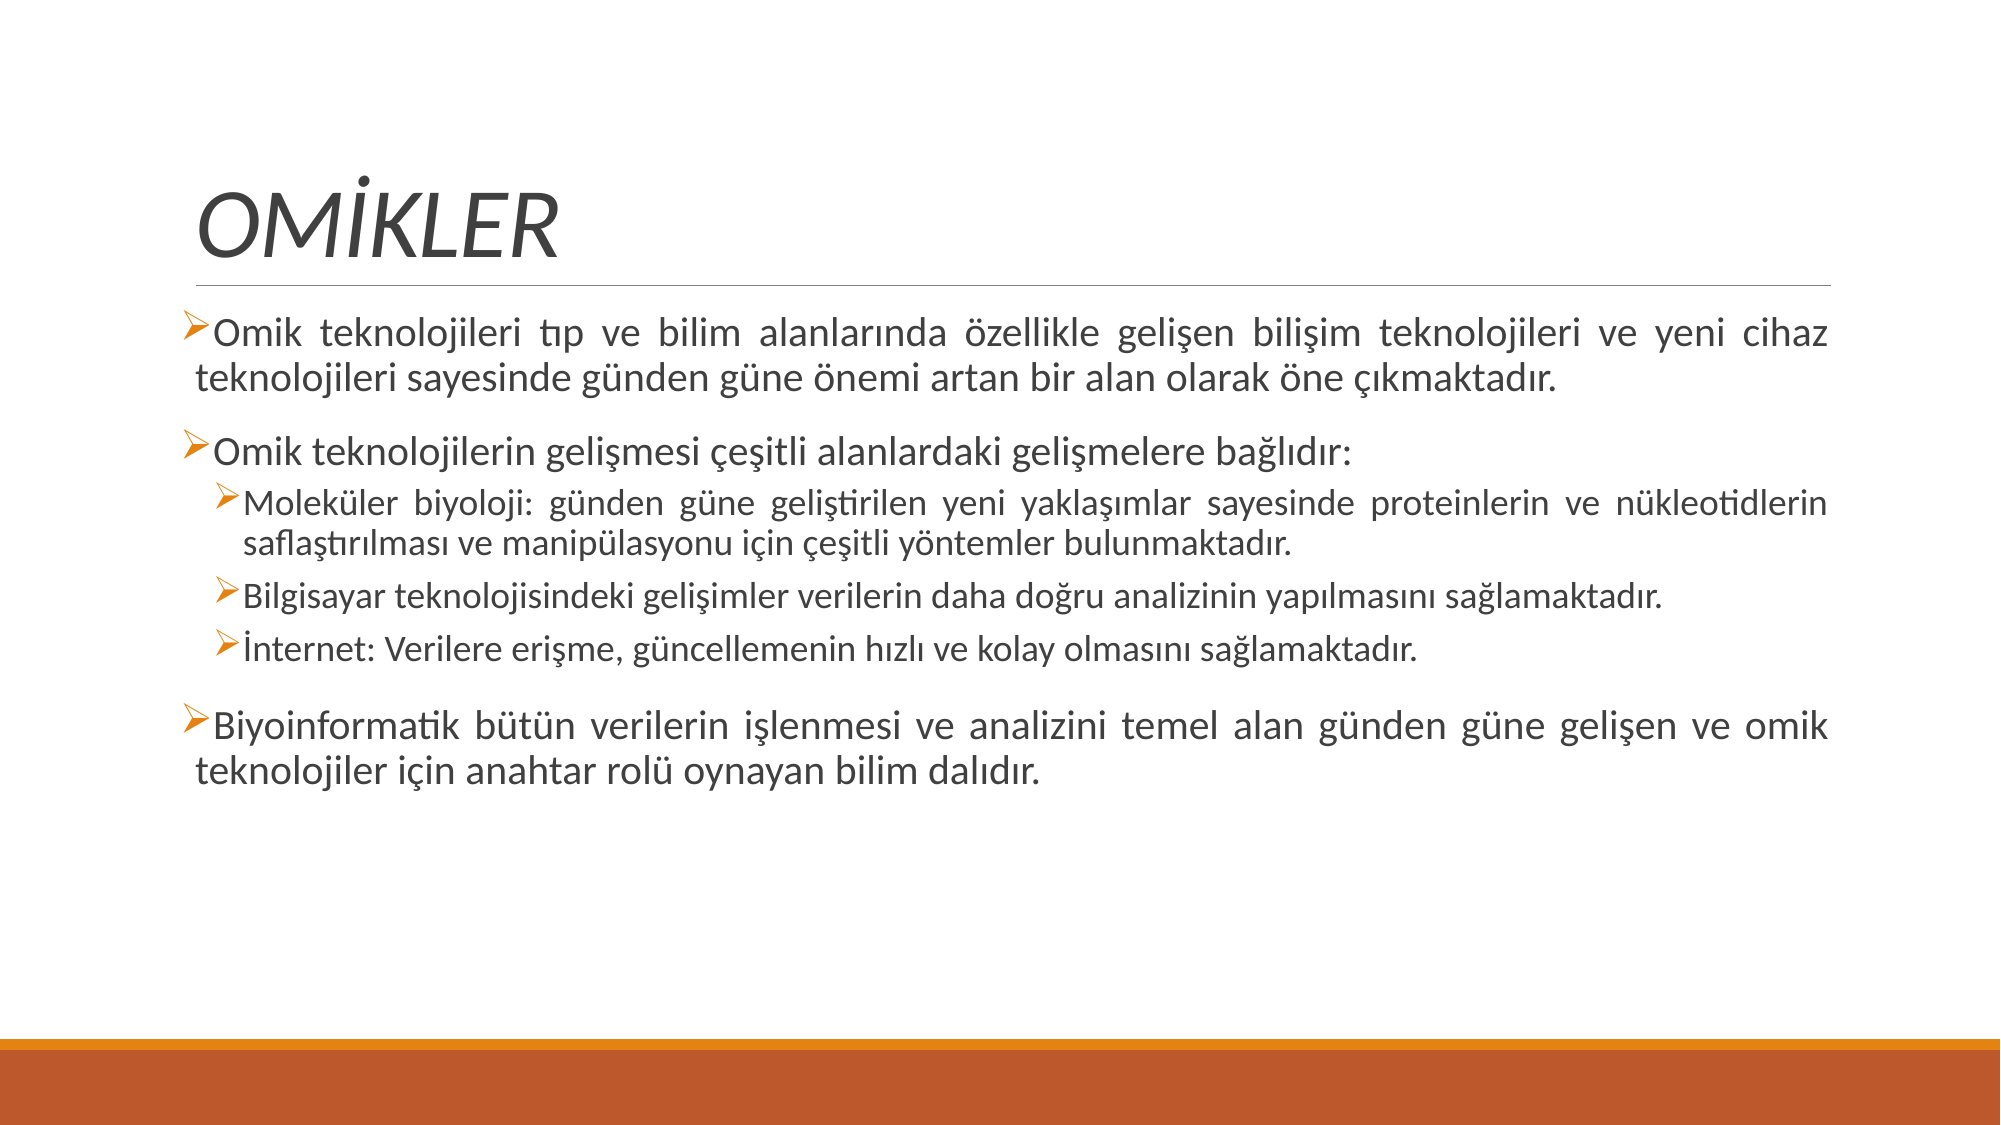

# OMİKLER
Omik teknolojileri tıp ve bilim alanlarında özellikle gelişen bilişim teknolojileri ve yeni cihaz teknolojileri sayesinde günden güne önemi artan bir alan olarak öne çıkmaktadır.
Omik teknolojilerin gelişmesi çeşitli alanlardaki gelişmelere bağlıdır:
Moleküler biyoloji: günden güne geliştirilen yeni yaklaşımlar sayesinde proteinlerin ve nükleotidlerin saflaştırılması ve manipülasyonu için çeşitli yöntemler bulunmaktadır.
Bilgisayar teknolojisindeki gelişimler verilerin daha doğru analizinin yapılmasını sağlamaktadır.
İnternet: Verilere erişme, güncellemenin hızlı ve kolay olmasını sağlamaktadır.
Biyoinformatik bütün verilerin işlenmesi ve analizini temel alan günden güne gelişen ve omik teknolojiler için anahtar rolü oynayan bilim dalıdır.